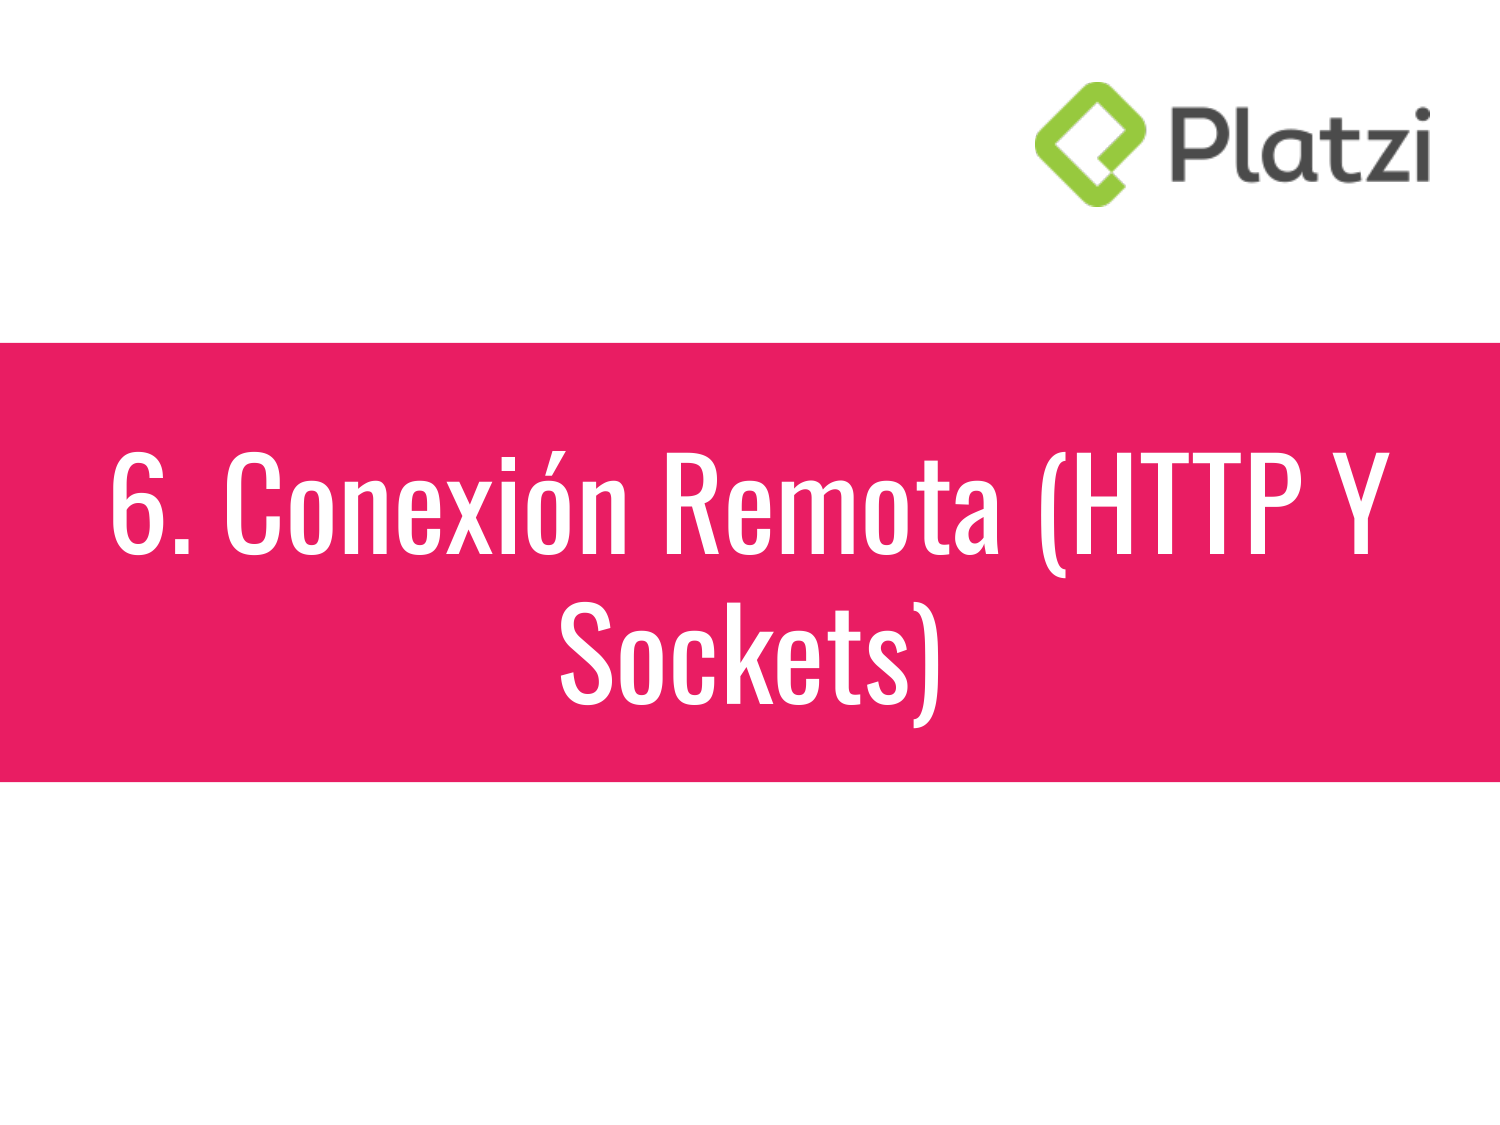

# 6. Conexión Remota (HTTP Y Sockets)